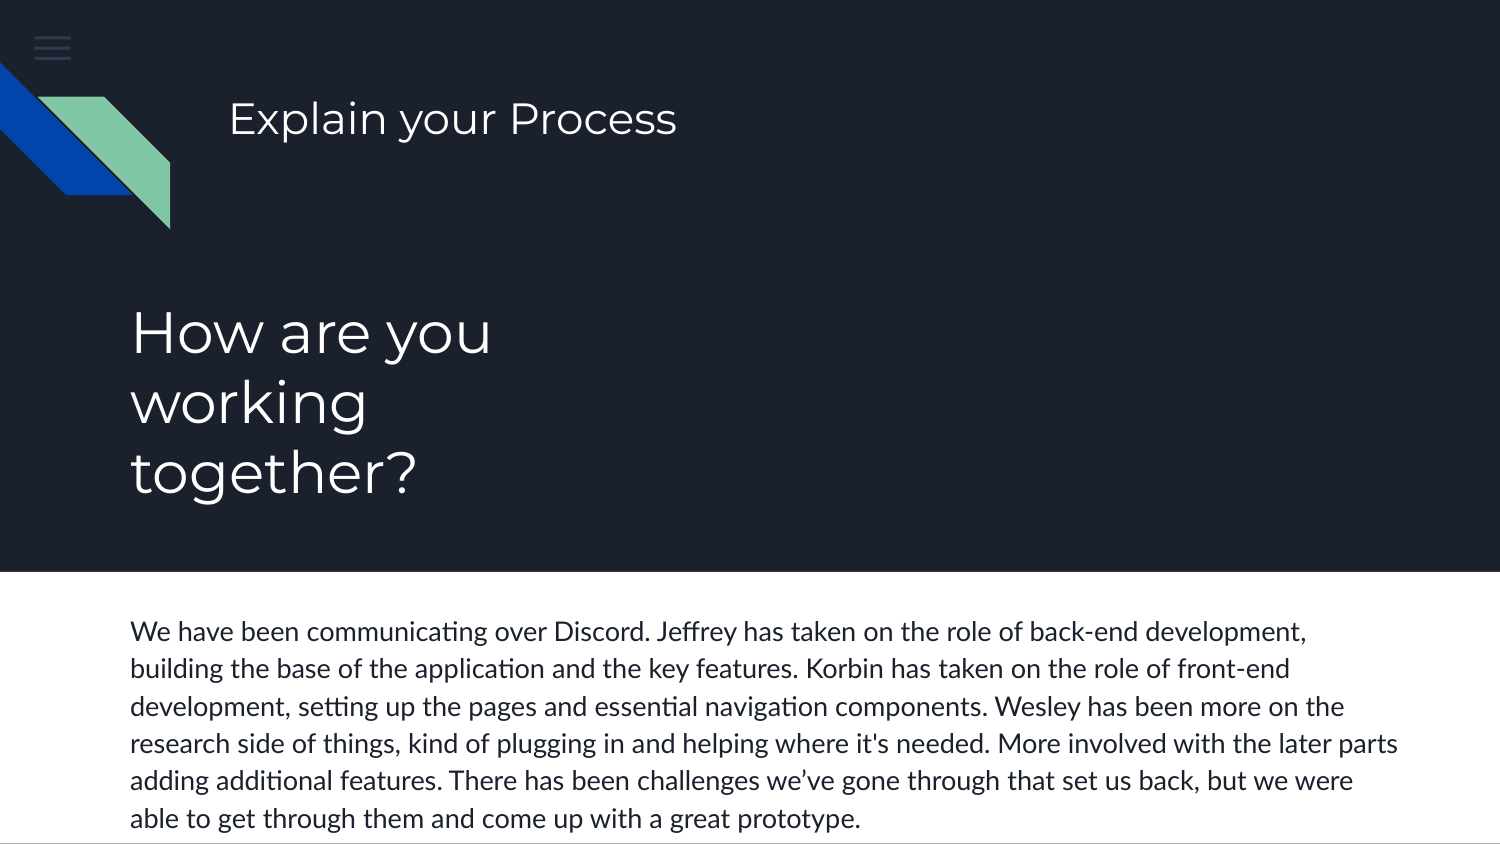

Explain your Process
# How are you working together?
We have been communicating over Discord. Jeffrey has taken on the role of back-end development, building the base of the application and the key features. Korbin has taken on the role of front-end development, setting up the pages and essential navigation components. Wesley has been more on the research side of things, kind of plugging in and helping where it's needed. More involved with the later parts adding additional features. There has been challenges we’ve gone through that set us back, but we were able to get through them and come up with a great prototype.